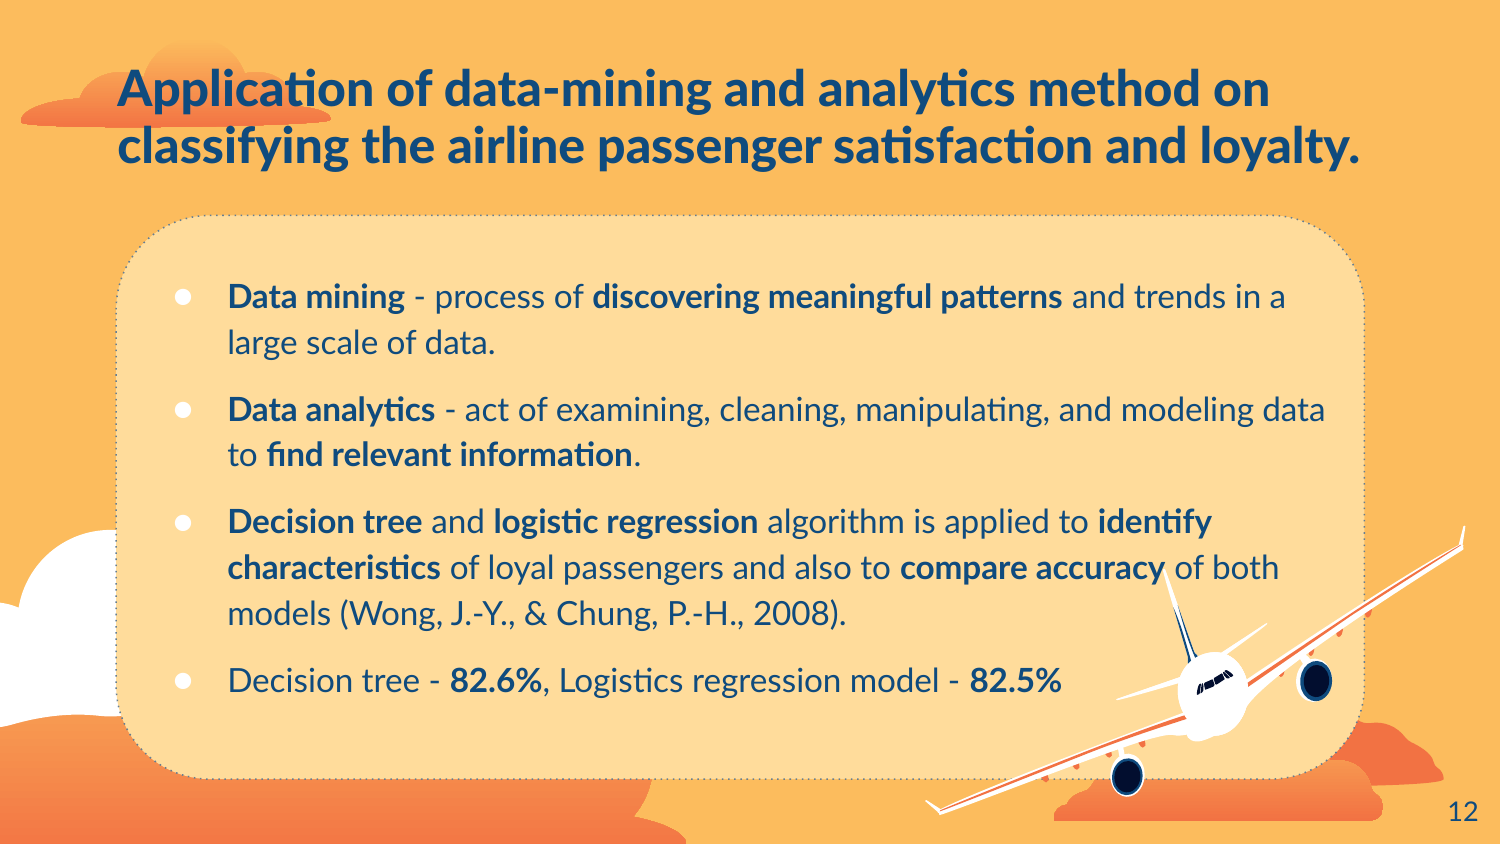

# Application of data-mining and analytics method on classifying the airline passenger satisfaction and loyalty.

Data mining - process of discovering meaningful patterns and trends in a large scale of data.
Data analytics - act of examining, cleaning, manipulating, and modeling data to find relevant information.
Decision tree and logistic regression algorithm is applied to identify characteristics of loyal passengers and also to compare accuracy of both models (Wong, J.-Y., & Chung, P.-H., 2008).
Decision tree - 82.6%, Logistics regression model - 82.5%

12